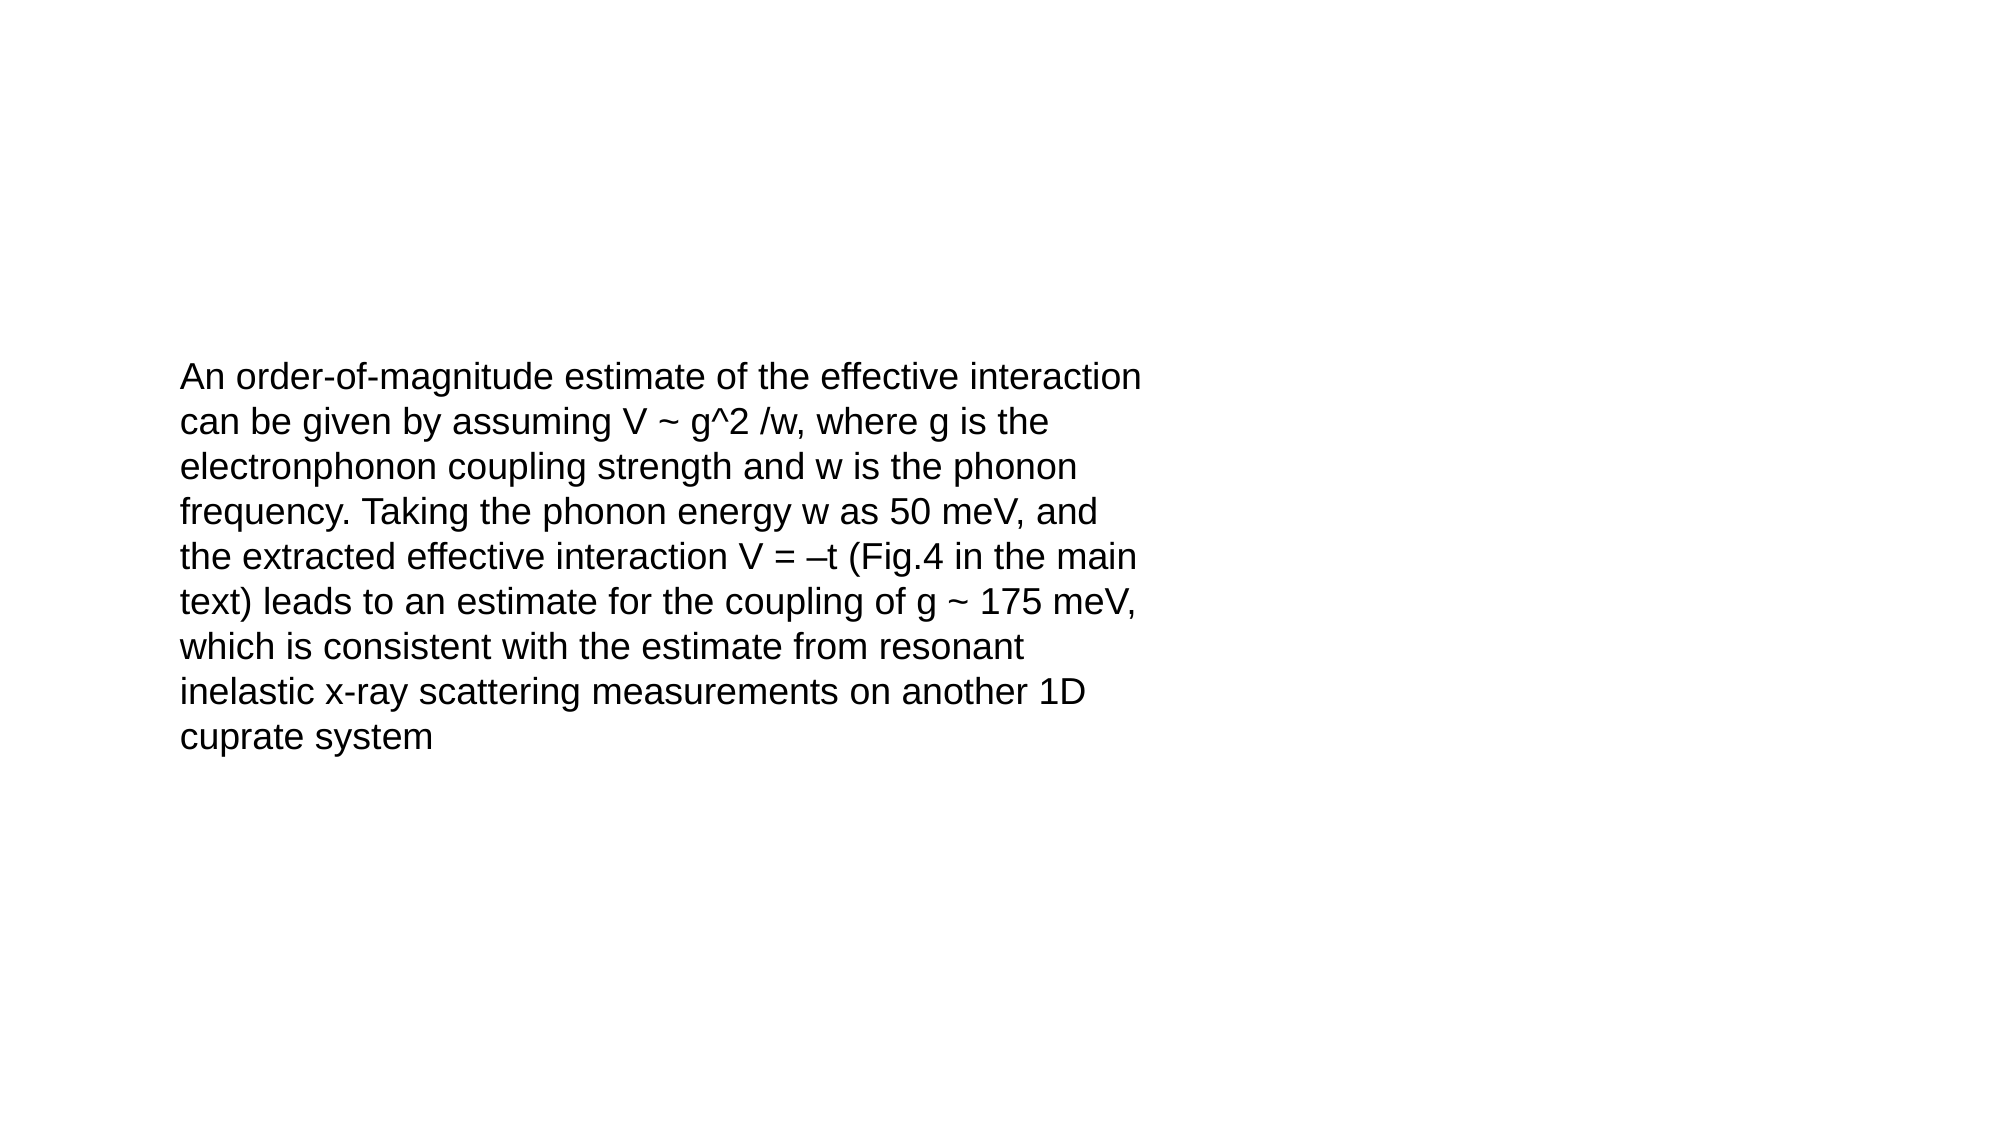

An order-of-magnitude estimate of the effective interaction can be given by assuming V ~ g^2 /w, where g is the electronphonon coupling strength and w is the phonon frequency. Taking the phonon energy w as 50 meV, and the extracted effective interaction V = –t (Fig.4 in the main text) leads to an estimate for the coupling of g ~ 175 meV, which is consistent with the estimate from resonant inelastic x-ray scattering measurements on another 1D cuprate system